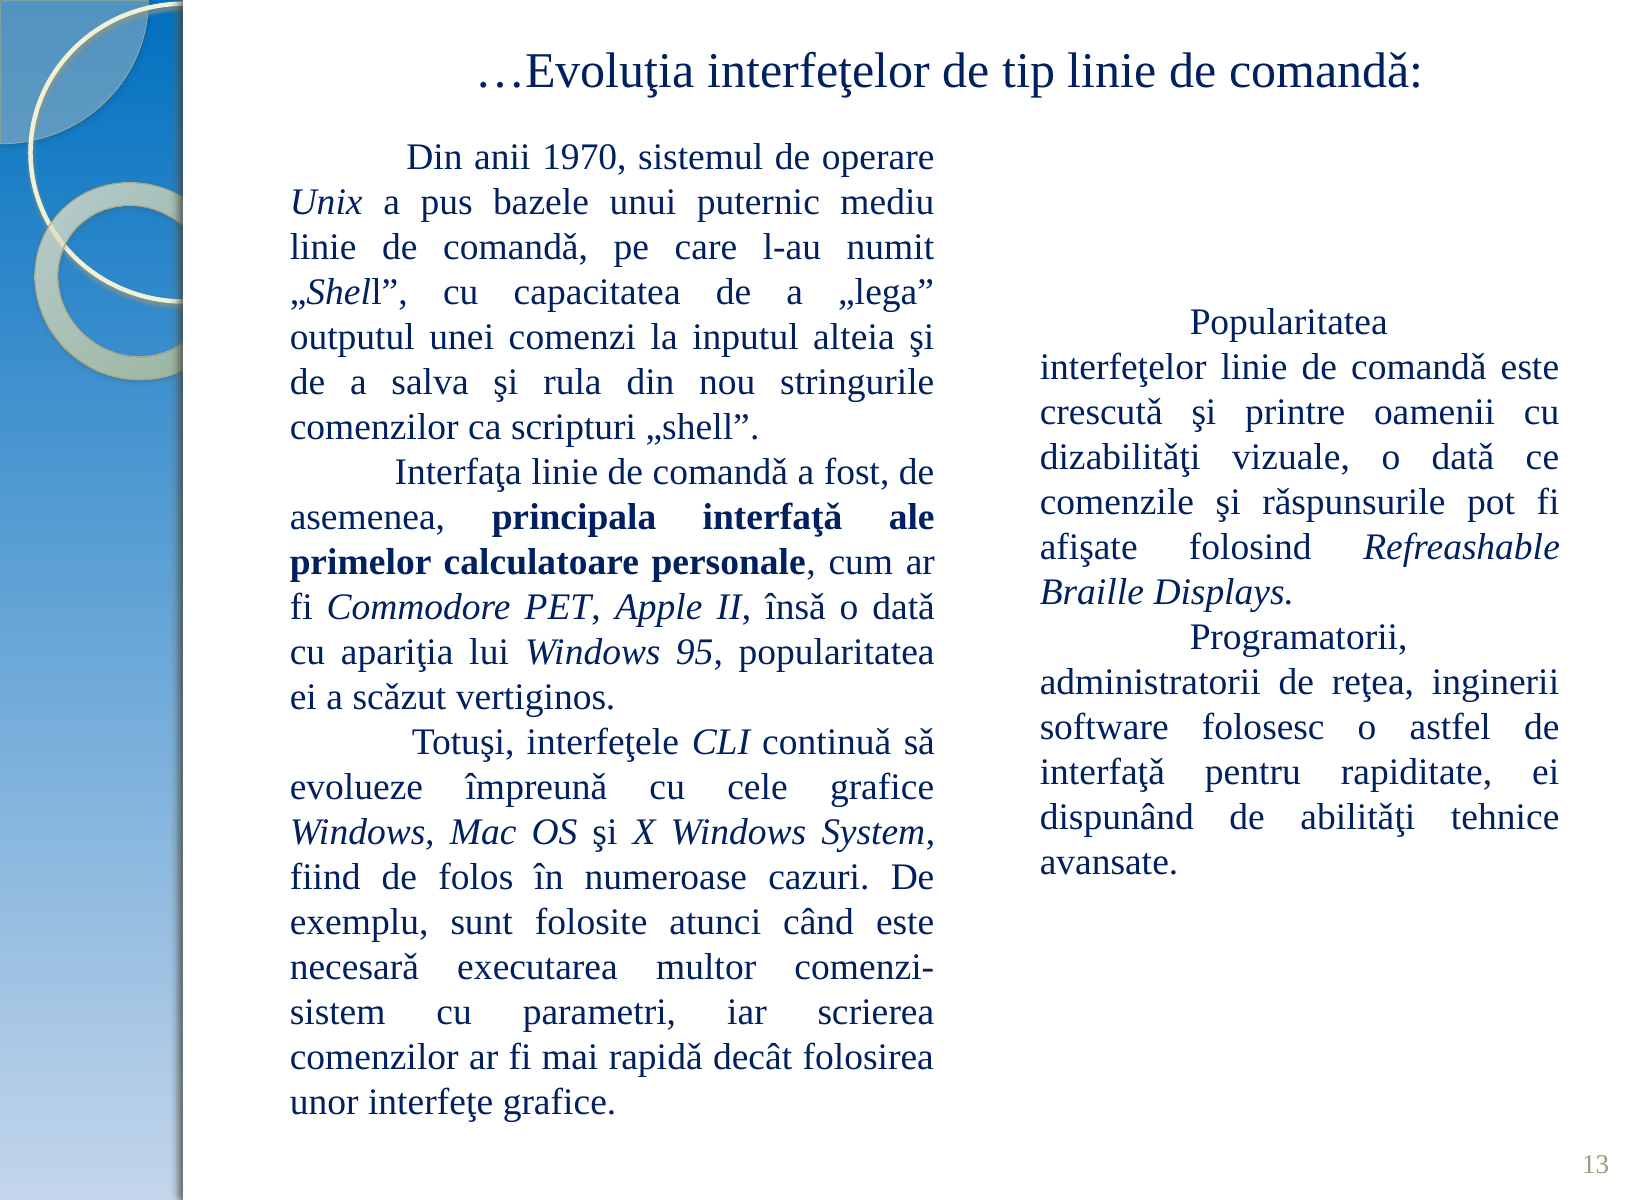

…Evoluţia interfeţelor de tip linie de comandǎ:
          Din anii 1970, sistemul de operare Unix a pus bazele unui puternic mediu linie de comandǎ, pe care l-au numit „Shell”, cu capacitatea de a „lega” outputul unei comenzi la inputul alteia şi de a salva şi rula din nou stringurile comenzilor ca scripturi „shell”.
           Interfaţa linie de comandǎ a fost, de asemenea, principala interfaţǎ ale primelor calculatoare personale, cum ar fi Commodore PET, Apple II, însǎ o datǎ cu apariţia lui Windows 95, popularitatea ei a scǎzut vertiginos.
          Totuşi, interfeţele CLI continuǎ sǎ evolueze împreunǎ cu cele grafice Windows, Mac OS şi X Windows System, fiind de folos în numeroase cazuri. De exemplu, sunt folosite atunci când este necesarǎ executarea multor comenzi-sistem cu parametri, iar scrierea comenzilor ar fi mai rapidǎ decât folosirea unor interfeţe grafice.
	Popularitatea interfeţelor linie de comandǎ este crescutǎ şi printre oamenii cu dizabilitǎţi vizuale, o datǎ ce comenzile şi rǎspunsurile pot fi afişate folosind Refreashable Braille Displays.
	Programatorii, administratorii de reţea, inginerii software folosesc o astfel de interfaţǎ pentru rapiditate, ei dispunând de abilitǎţi tehnice avansate.

13